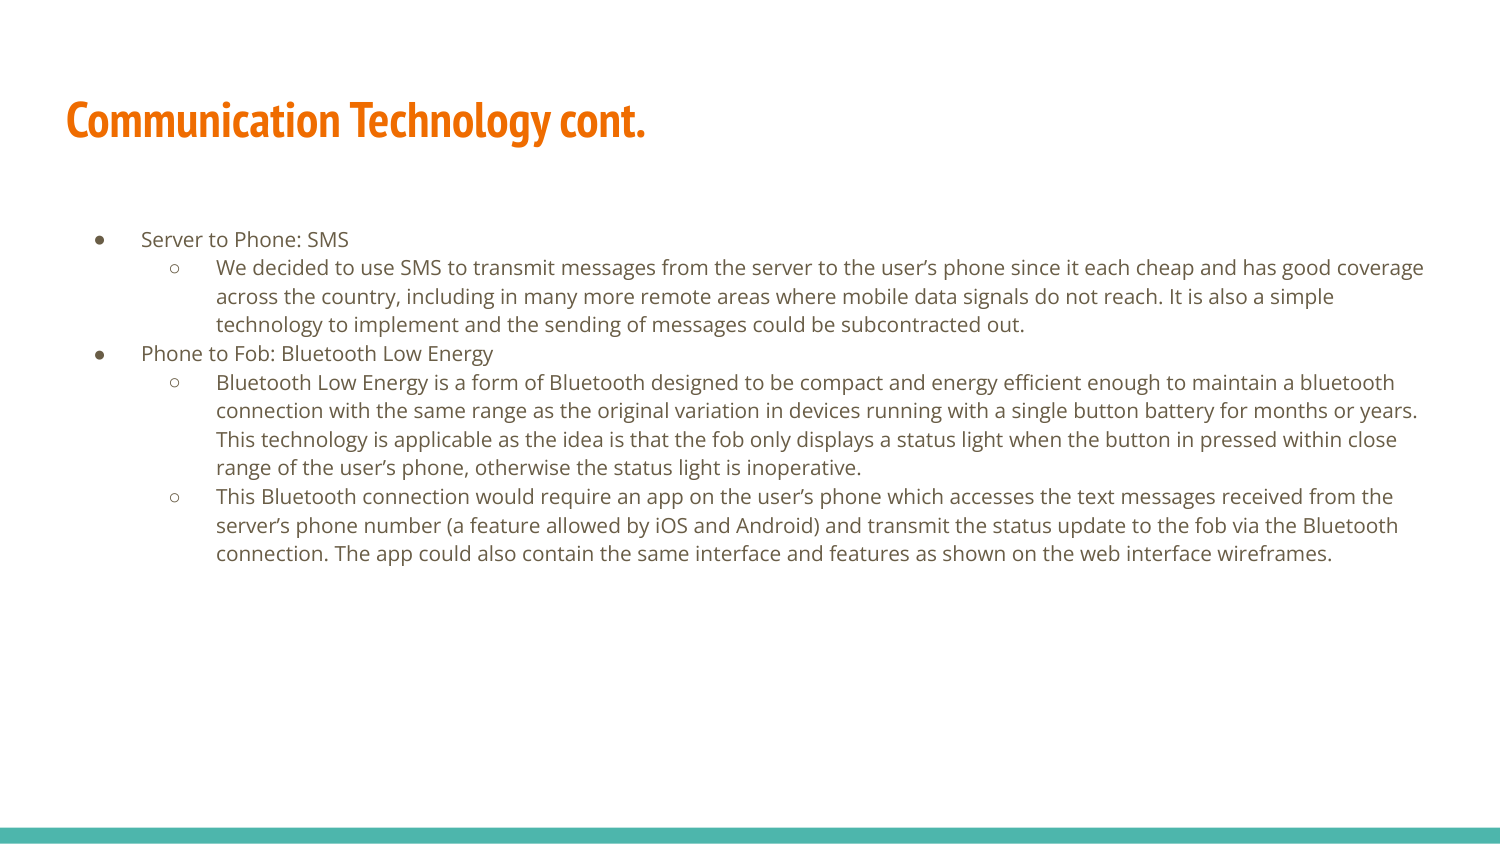

# Communication Technology cont.
Server to Phone: SMS
We decided to use SMS to transmit messages from the server to the user’s phone since it each cheap and has good coverage across the country, including in many more remote areas where mobile data signals do not reach. It is also a simple technology to implement and the sending of messages could be subcontracted out.
Phone to Fob: Bluetooth Low Energy
Bluetooth Low Energy is a form of Bluetooth designed to be compact and energy efficient enough to maintain a bluetooth connection with the same range as the original variation in devices running with a single button battery for months or years. This technology is applicable as the idea is that the fob only displays a status light when the button in pressed within close range of the user’s phone, otherwise the status light is inoperative.
This Bluetooth connection would require an app on the user’s phone which accesses the text messages received from the server’s phone number (a feature allowed by iOS and Android) and transmit the status update to the fob via the Bluetooth connection. The app could also contain the same interface and features as shown on the web interface wireframes.